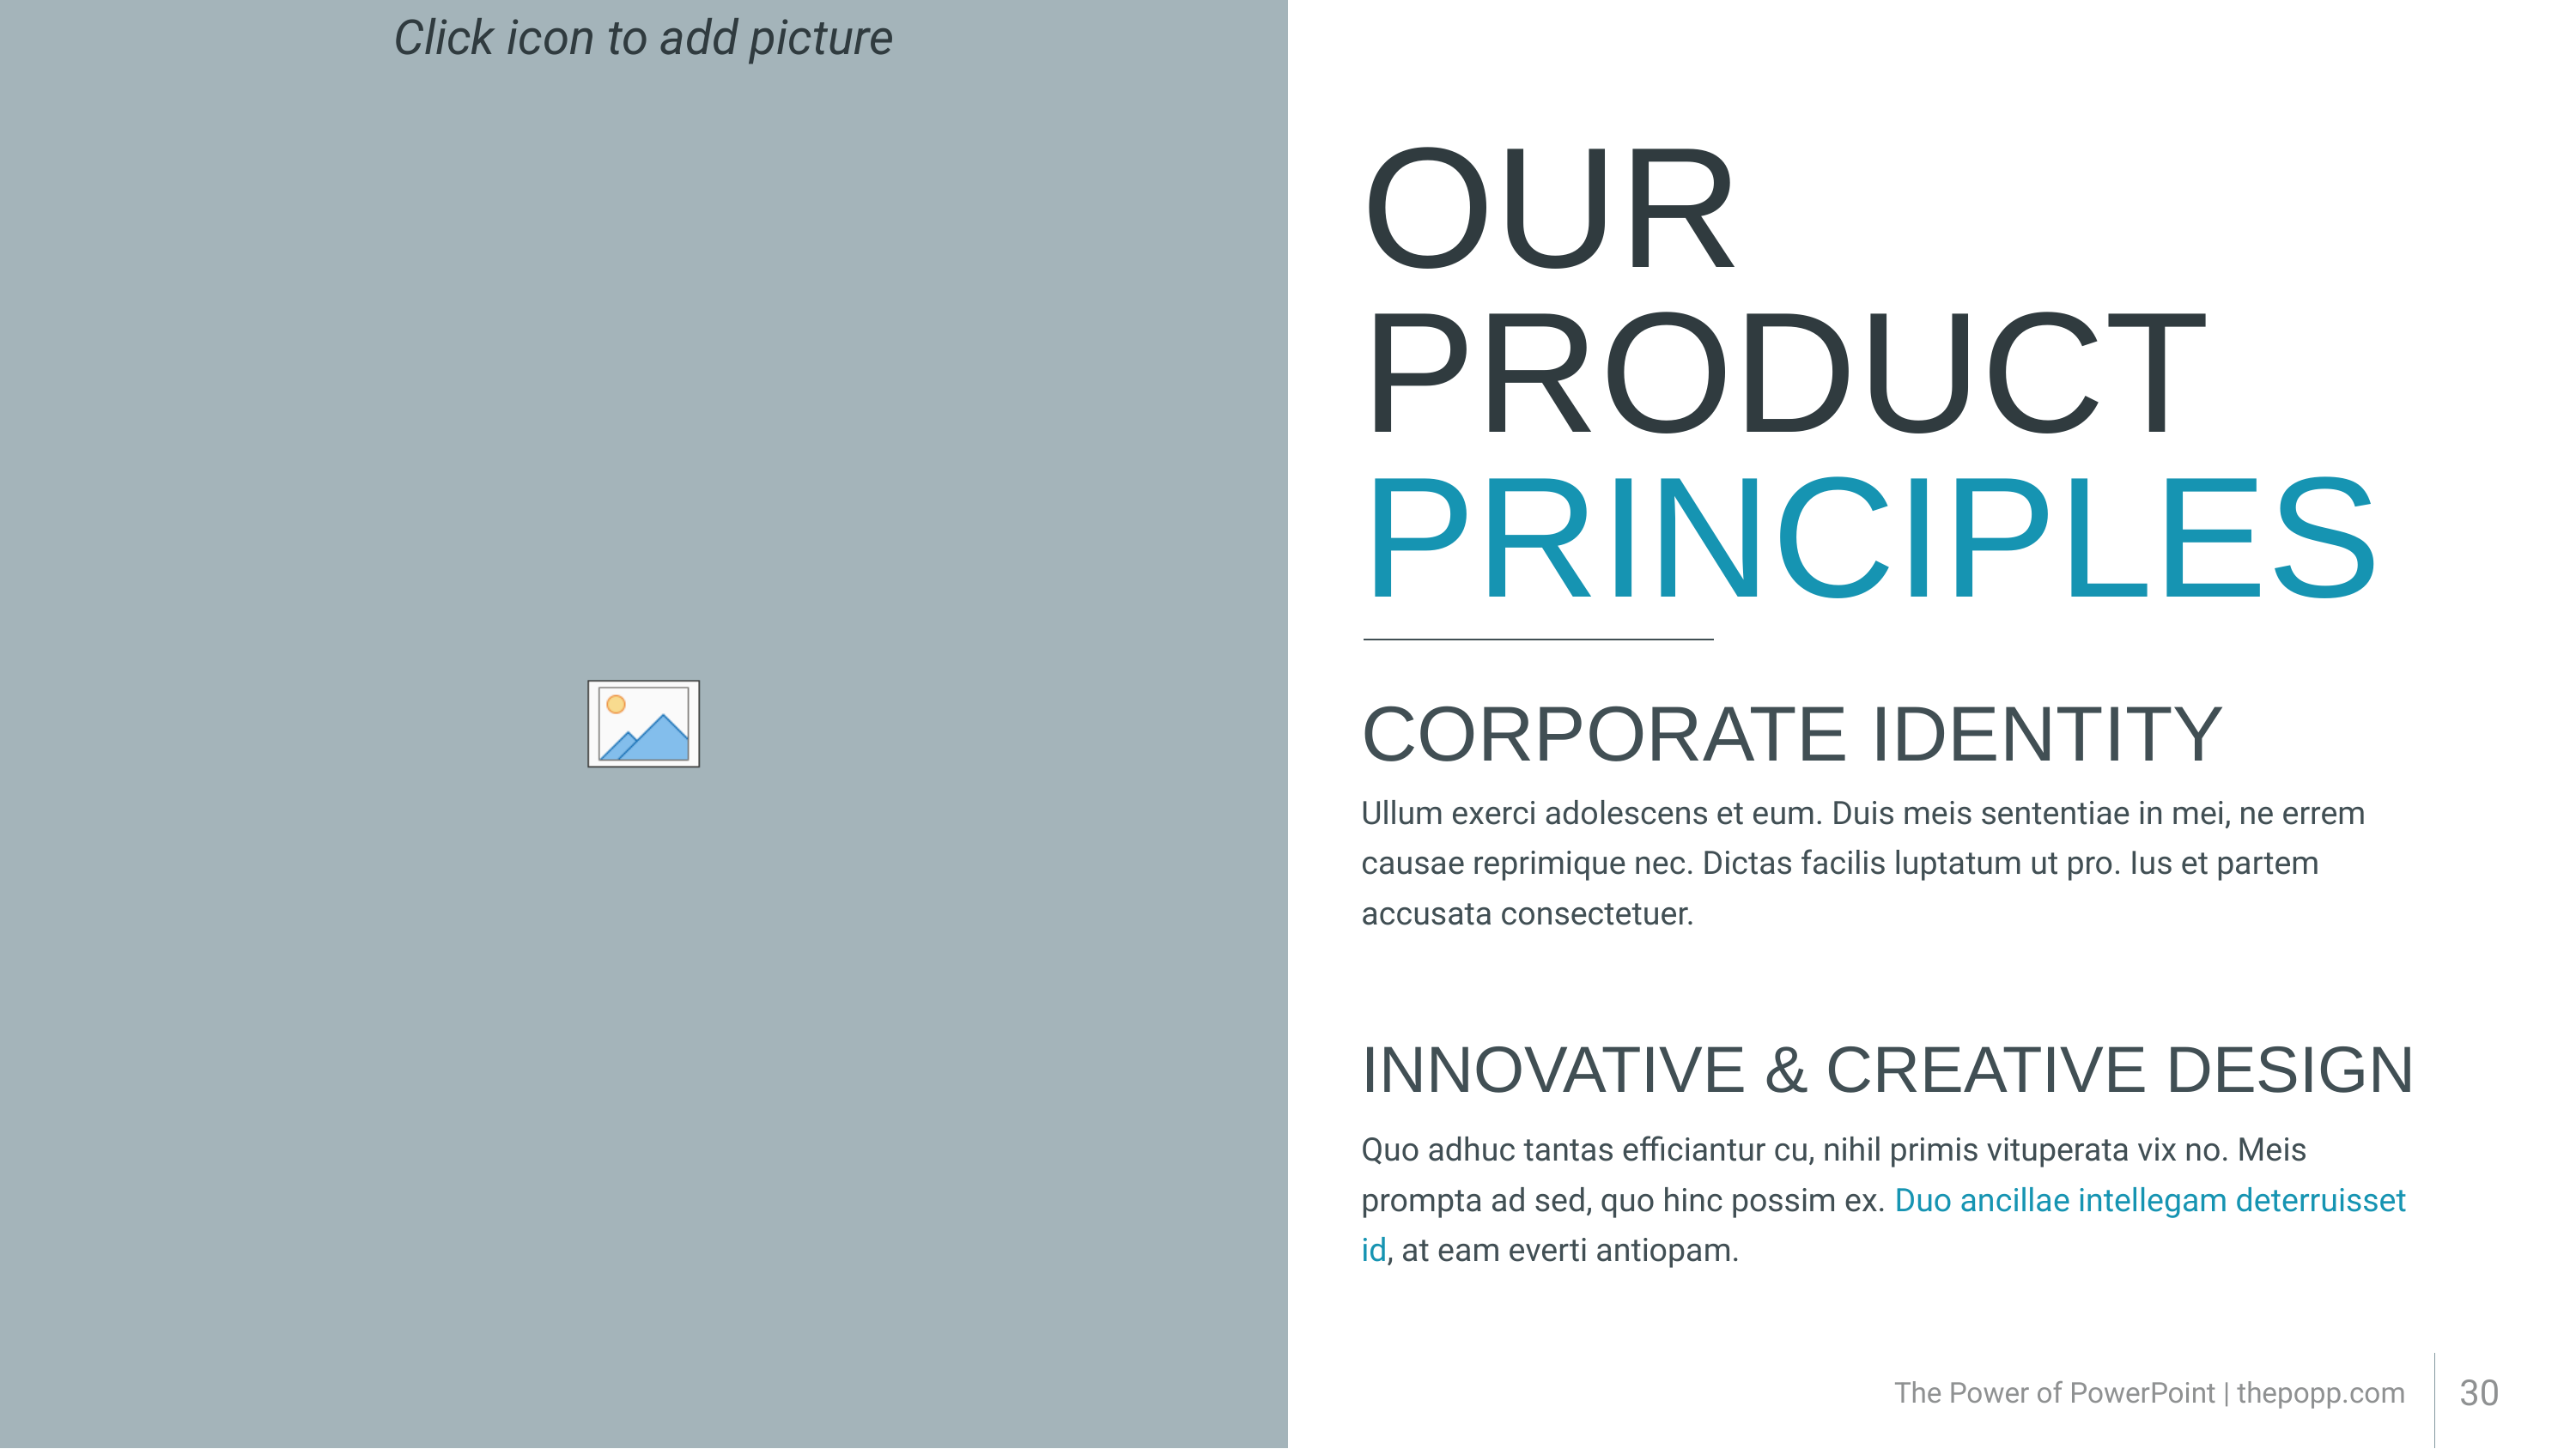

# OUR PRODUCT PRINCIPLES
CORPORATE IDENTITY
Ullum exerci adolescens et eum. Duis meis sententiae in mei, ne errem causae reprimique nec. Dictas facilis luptatum ut pro. Ius et partem accusata consectetuer.
INNOVATIVE & CREATIVE DESIGN
Quo adhuc tantas efficiantur cu, nihil primis vituperata vix no. Meis prompta ad sed, quo hinc possim ex. Duo ancillae intellegam deterruisset id, at eam everti antiopam.
30
The Power of PowerPoint | thepopp.com